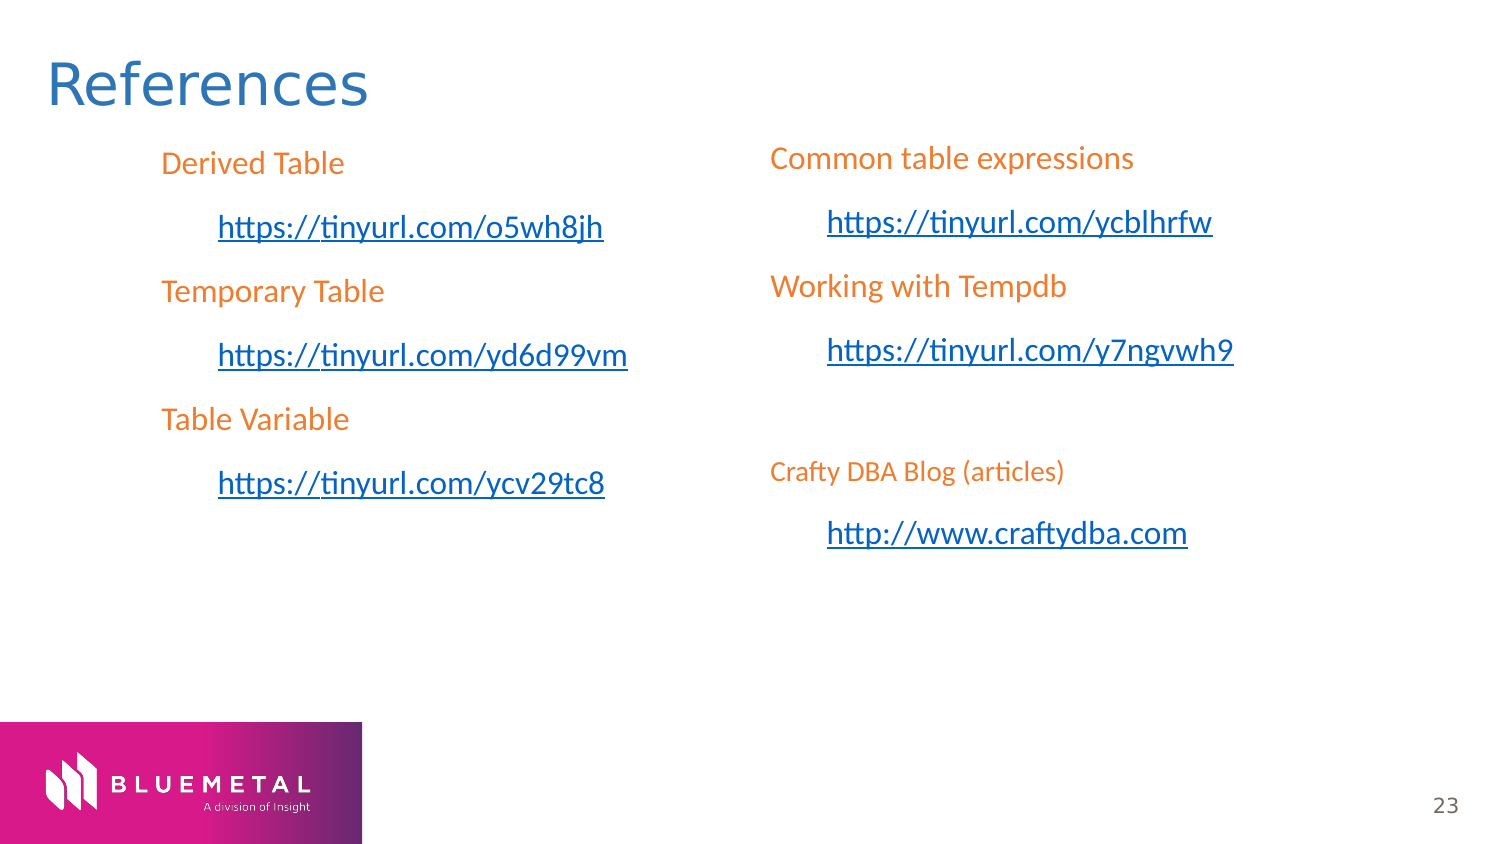

# References
Common table expressions
https://tinyurl.com/ycblhrfw
Working with Tempdb
https://tinyurl.com/y7ngvwh9

Crafty DBA Blog (articles)
http://www.craftydba.com

Derived Table
https://tinyurl.com/o5wh8jh
Temporary Table
https://tinyurl.com/yd6d99vm
Table Variable
https://tinyurl.com/ycv29tc8